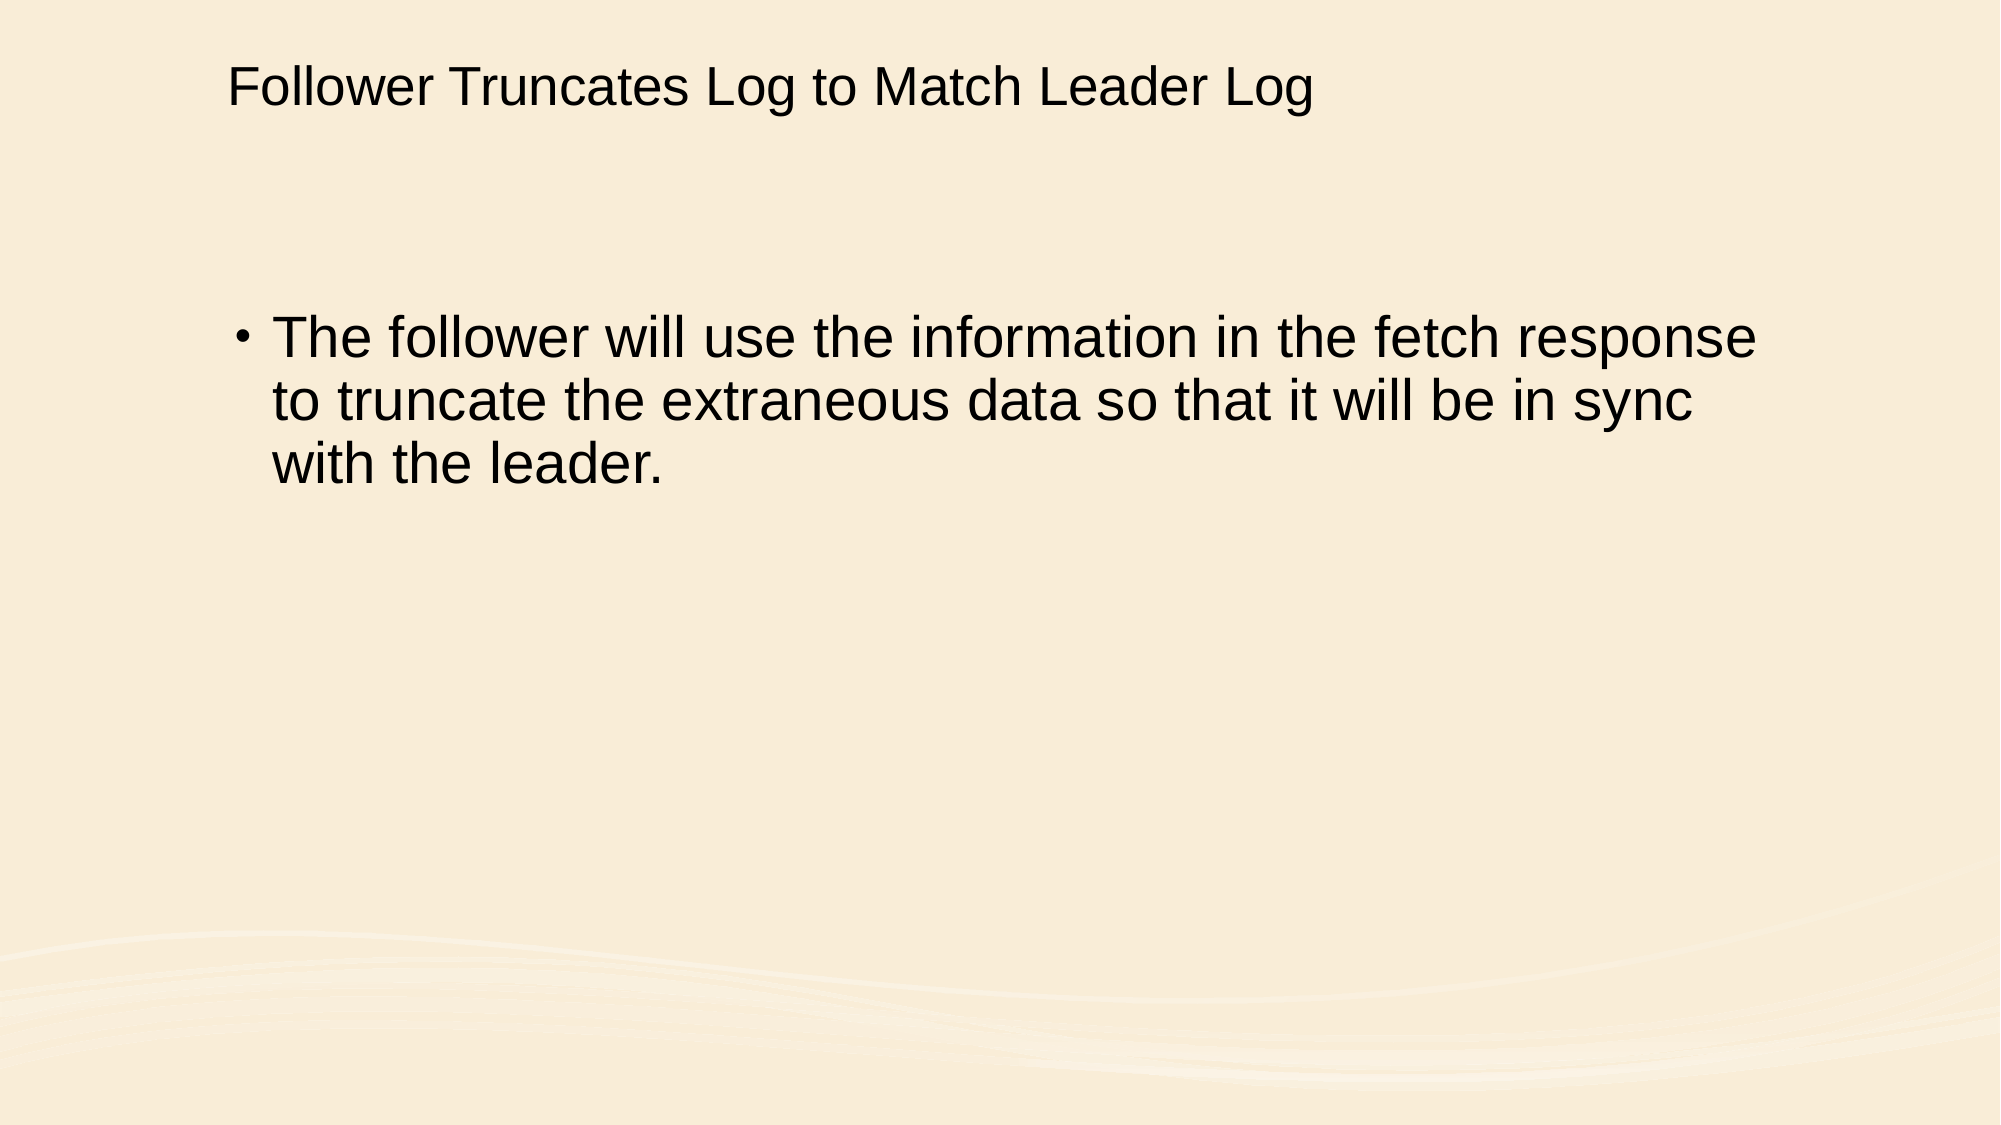

# Follower Truncates Log to Match Leader Log
The follower will use the information in the fetch response to truncate the extraneous data so that it will be in sync with the leader.